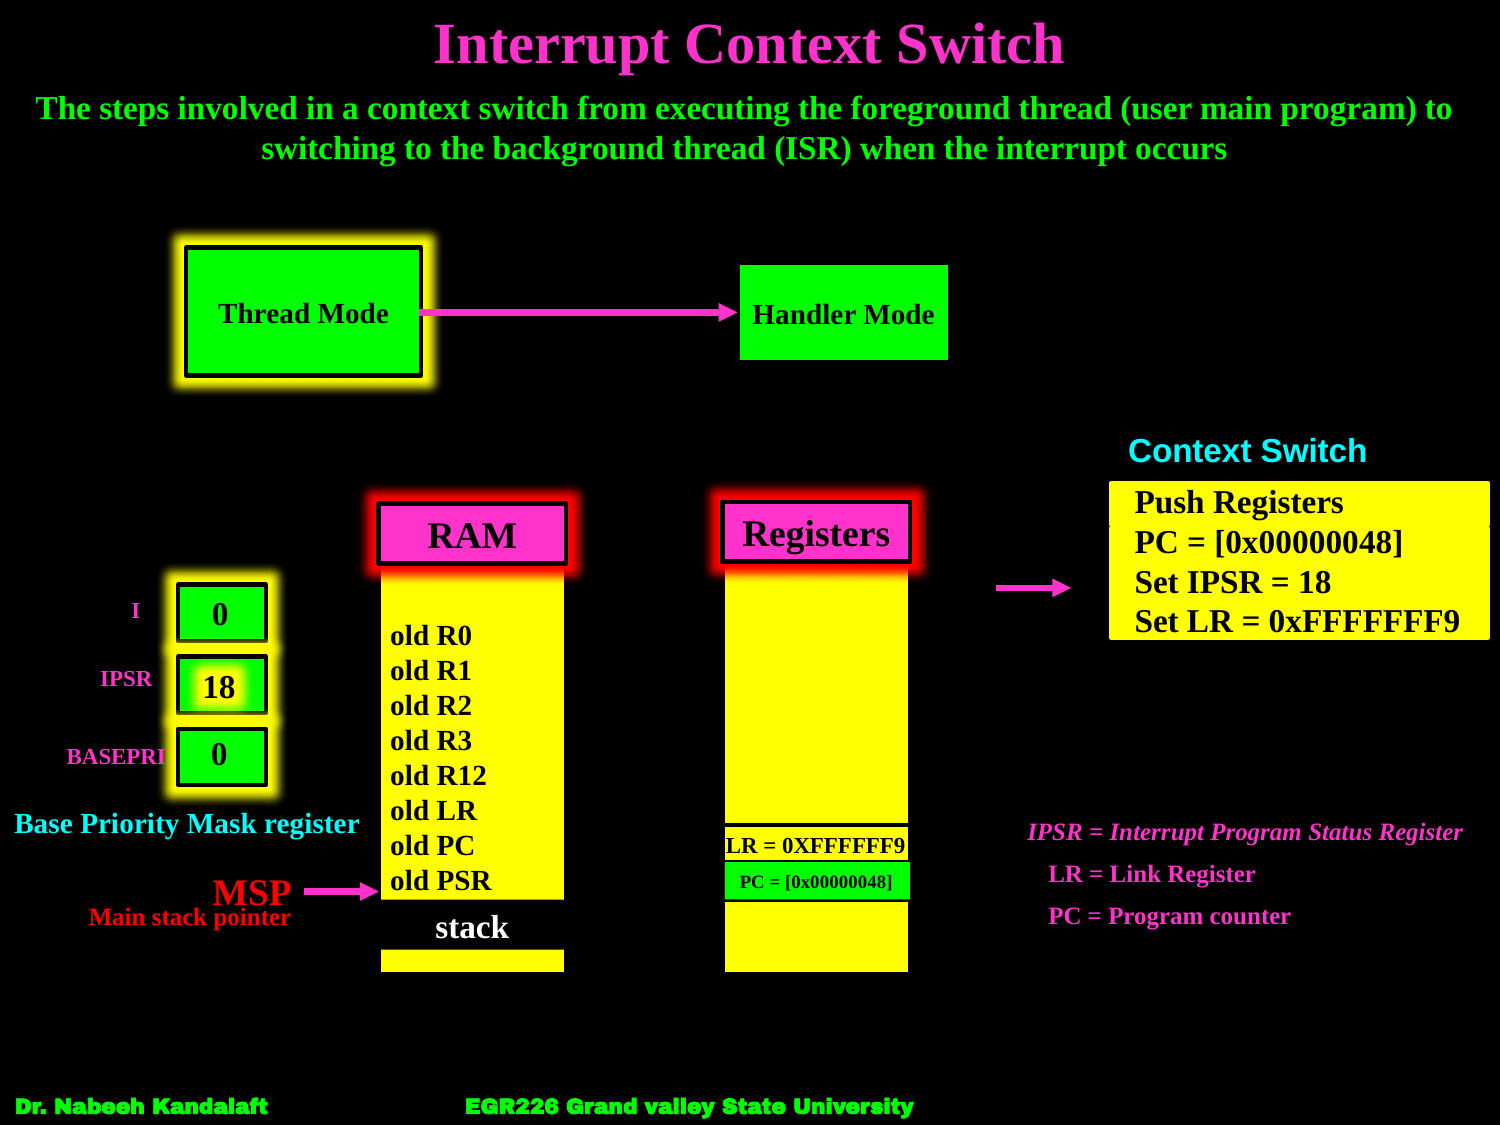

Interrupt Context Switch
The steps involved in a context switch from executing the foreground thread (user main program) to switching to the background thread (ISR) when the interrupt occurs
Thread Mode
Handler Mode
Context Switch
Push Registers
PC = [0x00000048]
Set IPSR = 18
Set LR = 0xFFFFFFF9

Registers
RAM

0
I

old R0
old R1
old R2
old R3
old R12
old LR
old PC
old PSR
IPSR

18
0

BASEPRI
Base Priority Mask register
IPSR = Interrupt Program Status Register
LR = 0XFFFFFF9

LR = Link Register
MSP

PC = [0x00000048]
PC = Program counter
Main stack pointer
stack
Dr. Nabeeh Kandalaft		EGR226 Grand valley State University